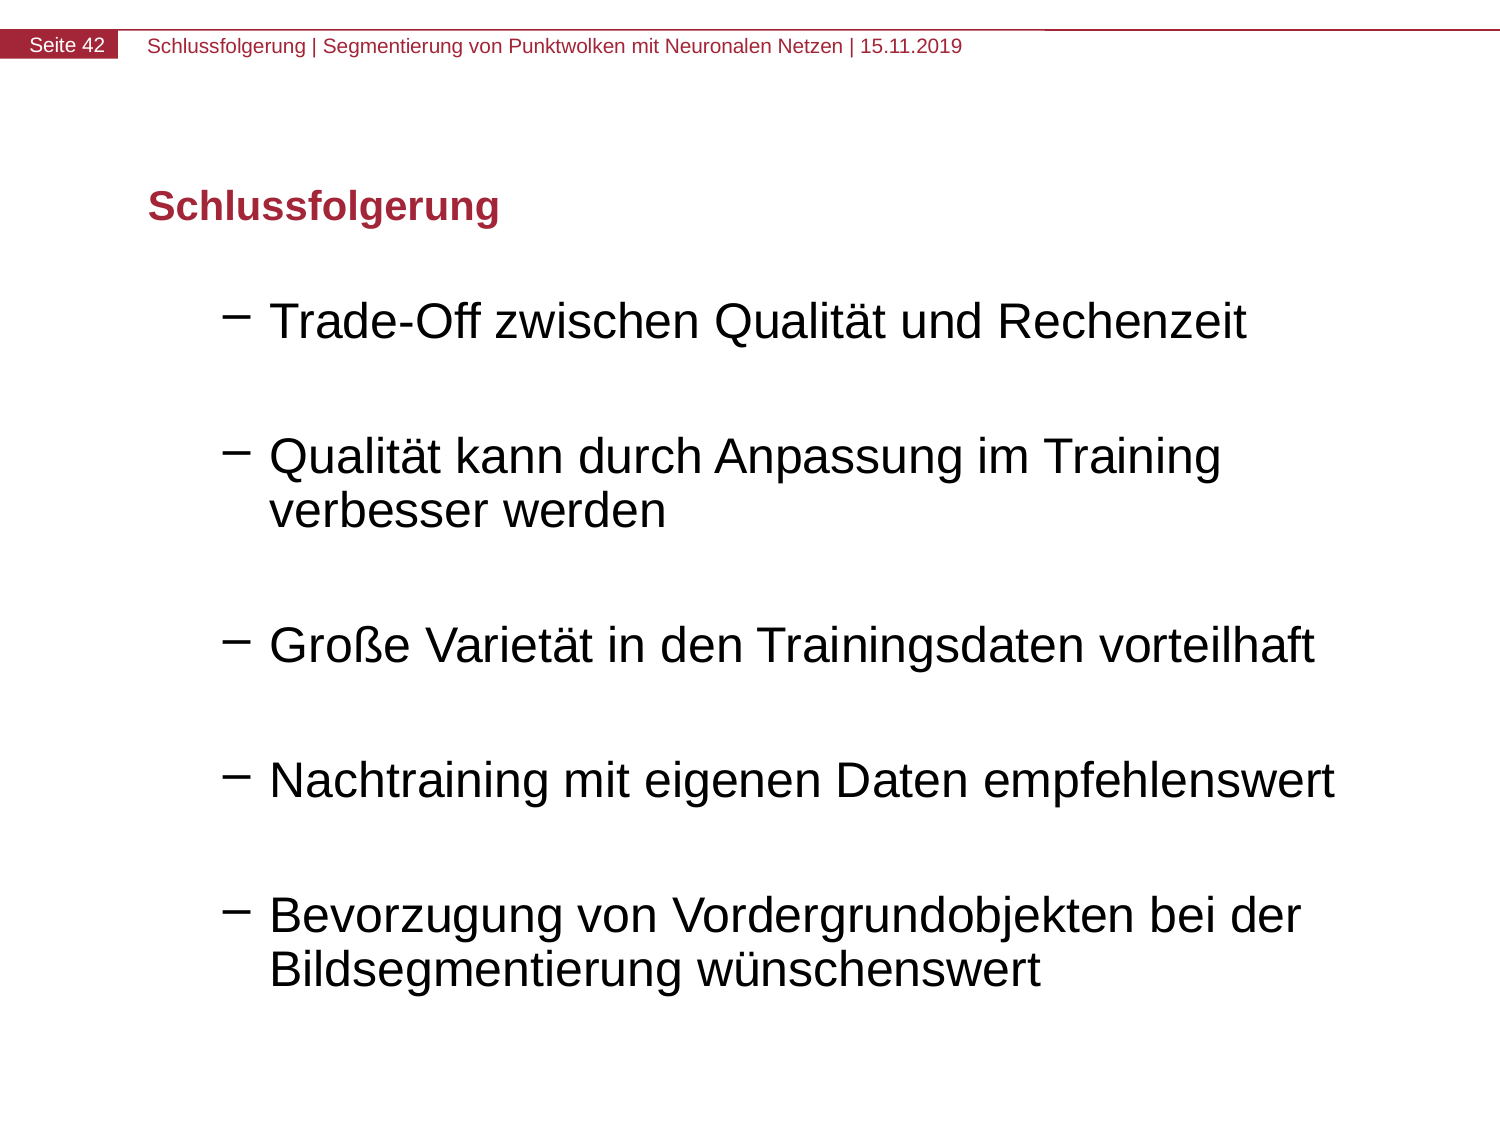

# Schlussfolgerung
Trade-Off zwischen Qualität und Rechenzeit

Qualität kann durch Anpassung im Training verbesser werden

Große Varietät in den Trainingsdaten vorteilhaft

Nachtraining mit eigenen Daten empfehlenswert

Bevorzugung von Vordergrundobjekten bei der Bildsegmentierung wünschenswert